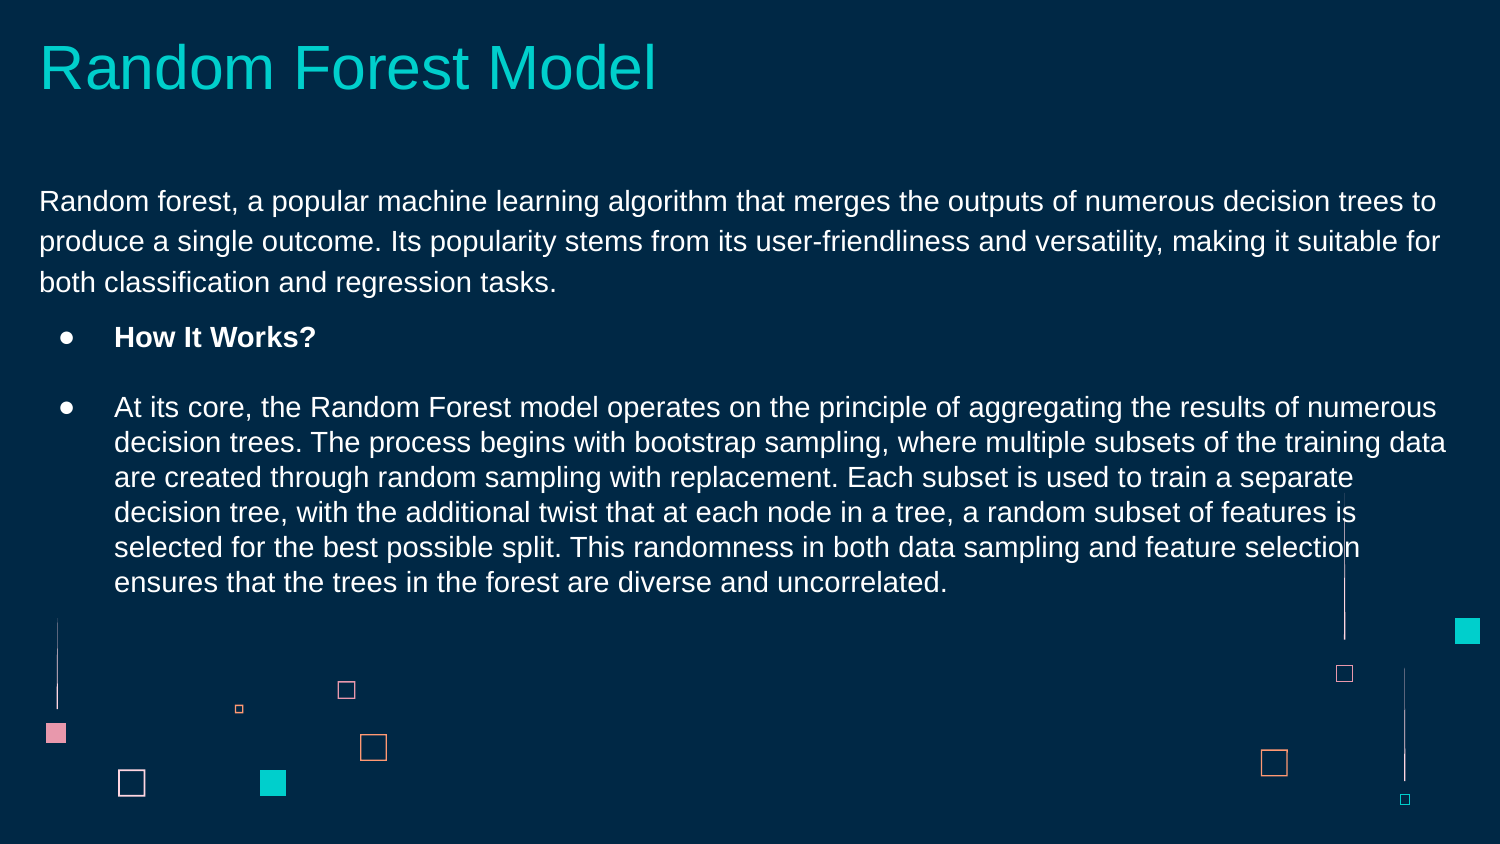

# Random Forest Model
Random forest, a popular machine learning algorithm that merges the outputs of numerous decision trees to produce a single outcome. Its popularity stems from its user-friendliness and versatility, making it suitable for both classification and regression tasks.
How It Works?

At its core, the Random Forest model operates on the principle of aggregating the results of numerous decision trees. The process begins with bootstrap sampling, where multiple subsets of the training data are created through random sampling with replacement. Each subset is used to train a separate decision tree, with the additional twist that at each node in a tree, a random subset of features is selected for the best possible split. This randomness in both data sampling and feature selection ensures that the trees in the forest are diverse and uncorrelated.